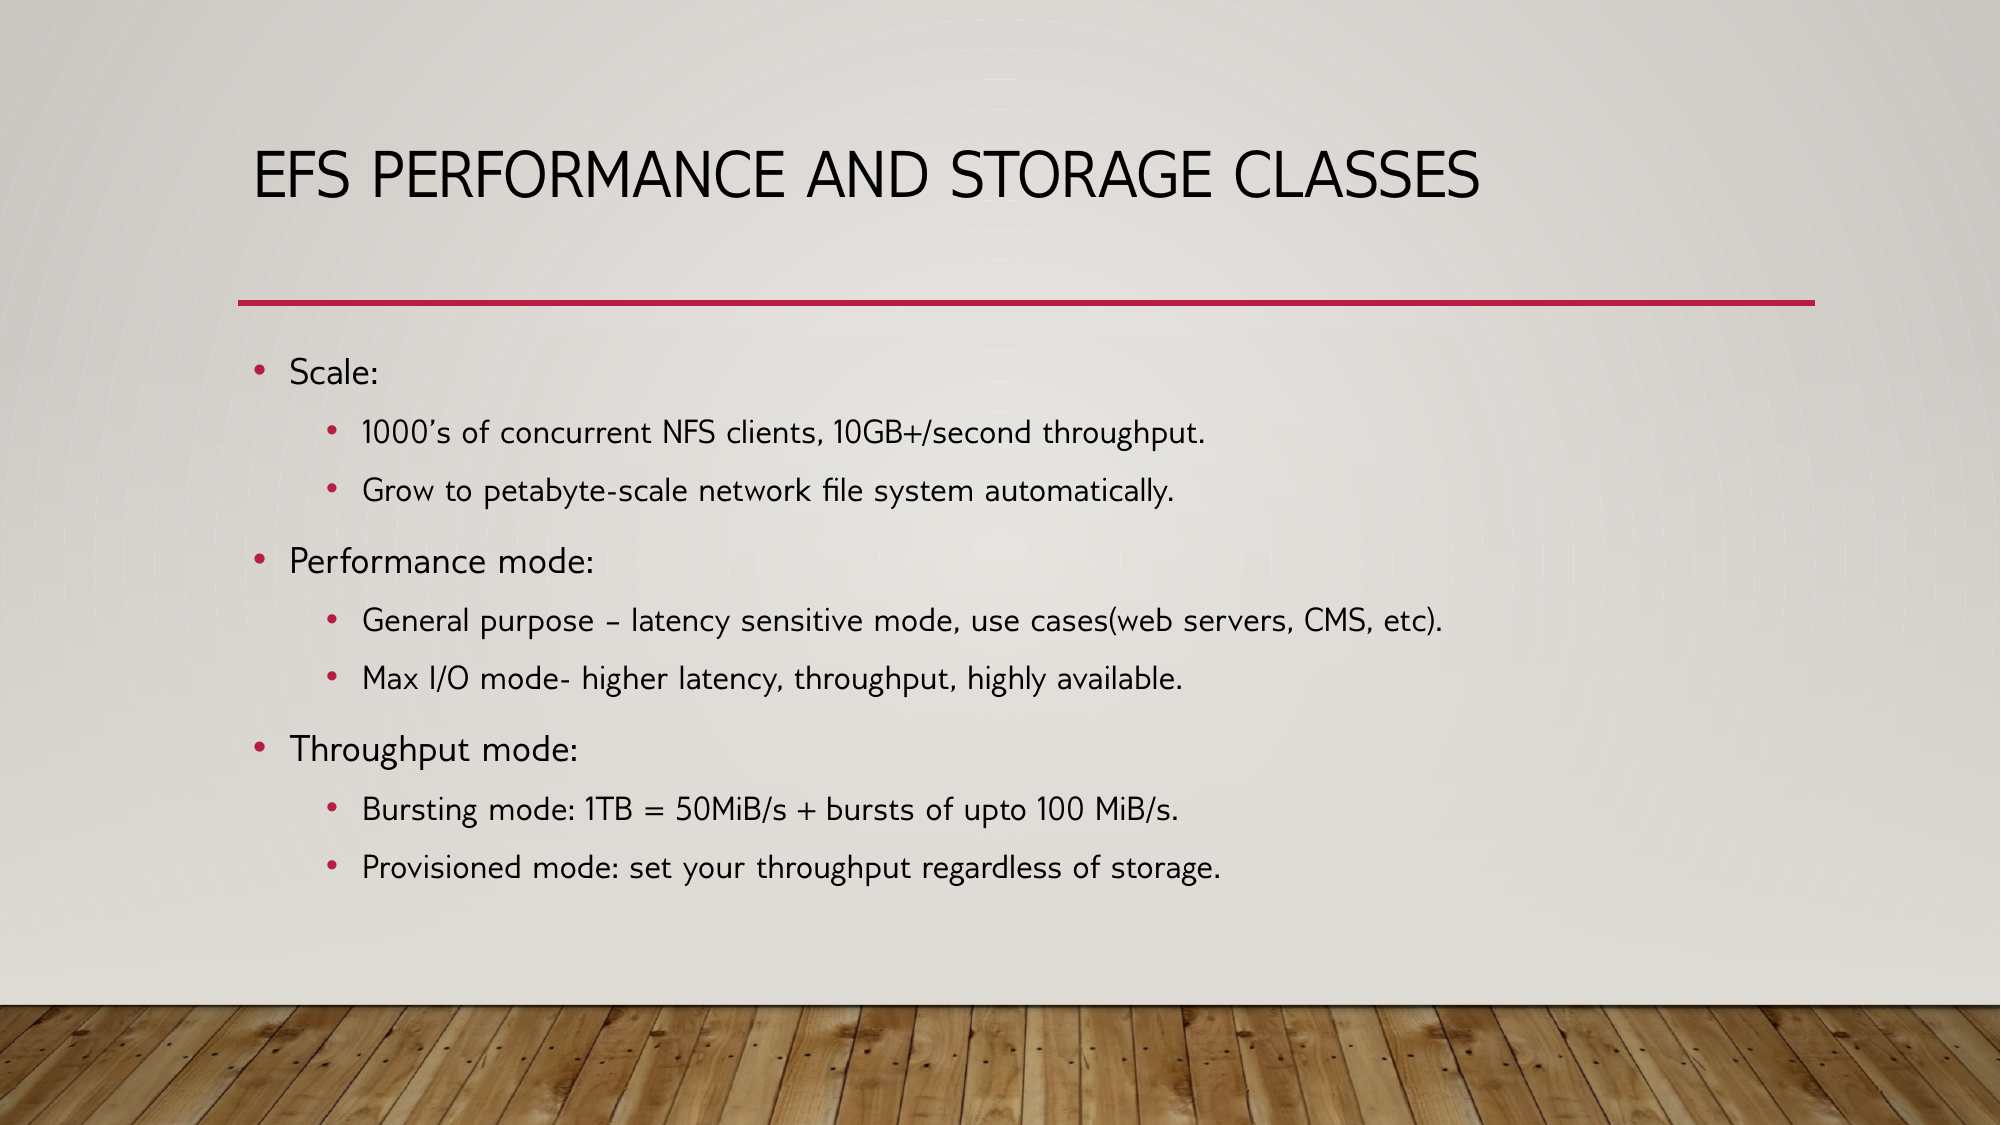

# Efs performance and storage classes
Scale:
1000’s of concurrent NFS clients, 10GB+/second throughput.
Grow to petabyte-scale network file system automatically.
Performance mode:
General purpose – latency sensitive mode, use cases(web servers, CMS, etc).
Max I/O mode- higher latency, throughput, highly available.
Throughput mode:
Bursting mode: 1TB = 50MiB/s + bursts of upto 100 MiB/s.
Provisioned mode: set your throughput regardless of storage.